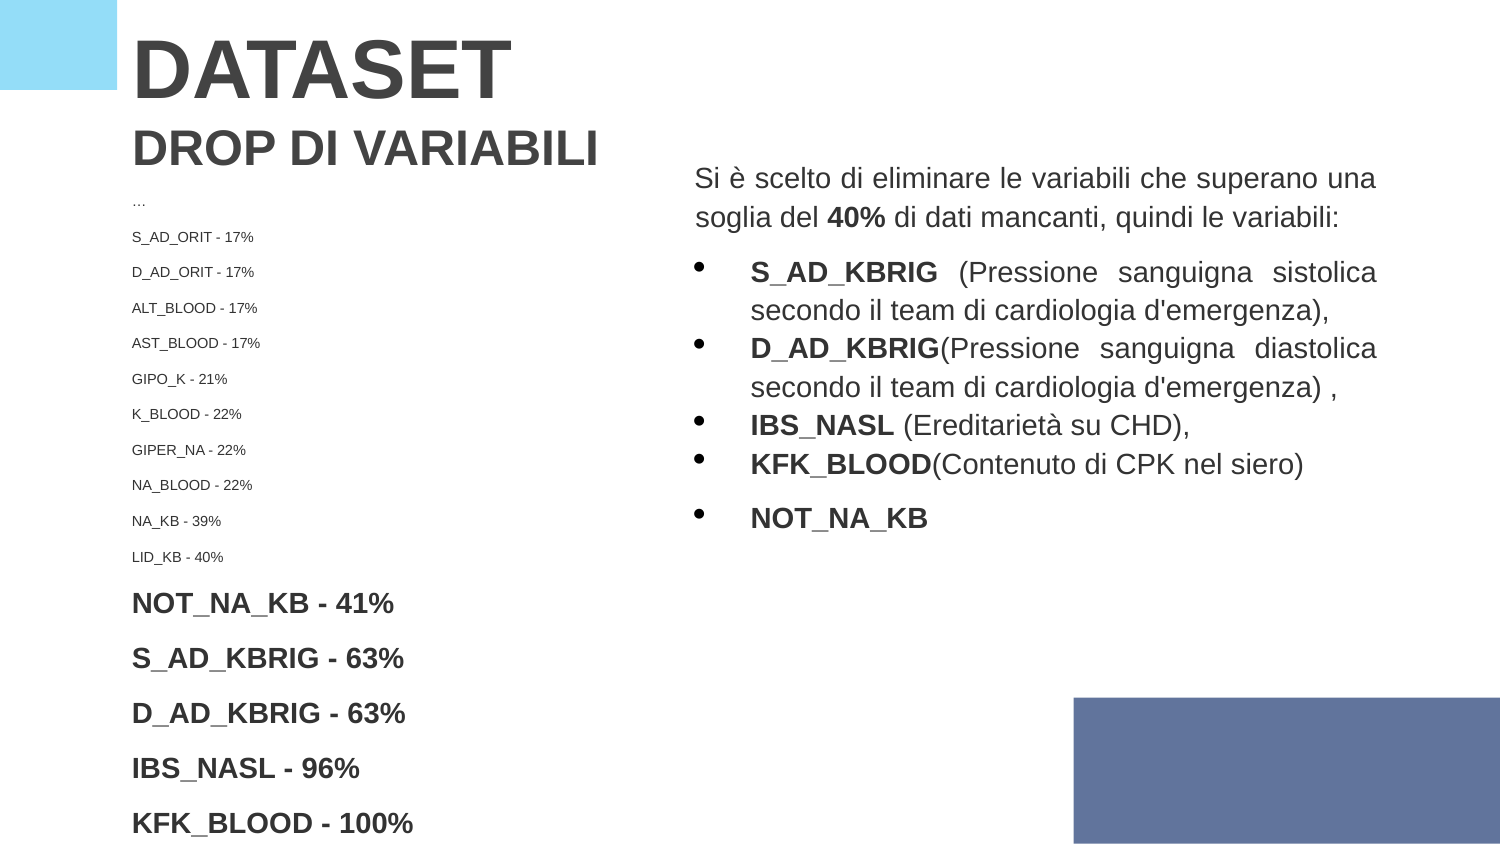

# DATASET DROP DI VARIABILI
Si è scelto di eliminare le variabili che superano una soglia del 40% di dati mancanti, quindi le variabili:
S_AD_KBRIG (Pressione sanguigna sistolica secondo il team di cardiologia d'emergenza),
D_AD_KBRIG(Pressione sanguigna diastolica secondo il team di cardiologia d'emergenza) ,
IBS_NASL (Ereditarietà su CHD),
KFK_BLOOD(Contenuto di CPK nel siero)
NOT_NA_KB
…
S_AD_ORIT - 17%
D_AD_ORIT - 17%
ALT_BLOOD - 17%
AST_BLOOD - 17%
GIPO_K - 21%
K_BLOOD - 22%
GIPER_NA - 22%
NA_BLOOD - 22%
NA_KB - 39%
LID_KB - 40%
NOT_NA_KB - 41%
S_AD_KBRIG - 63%
D_AD_KBRIG - 63%
IBS_NASL - 96%
KFK_BLOOD - 100%